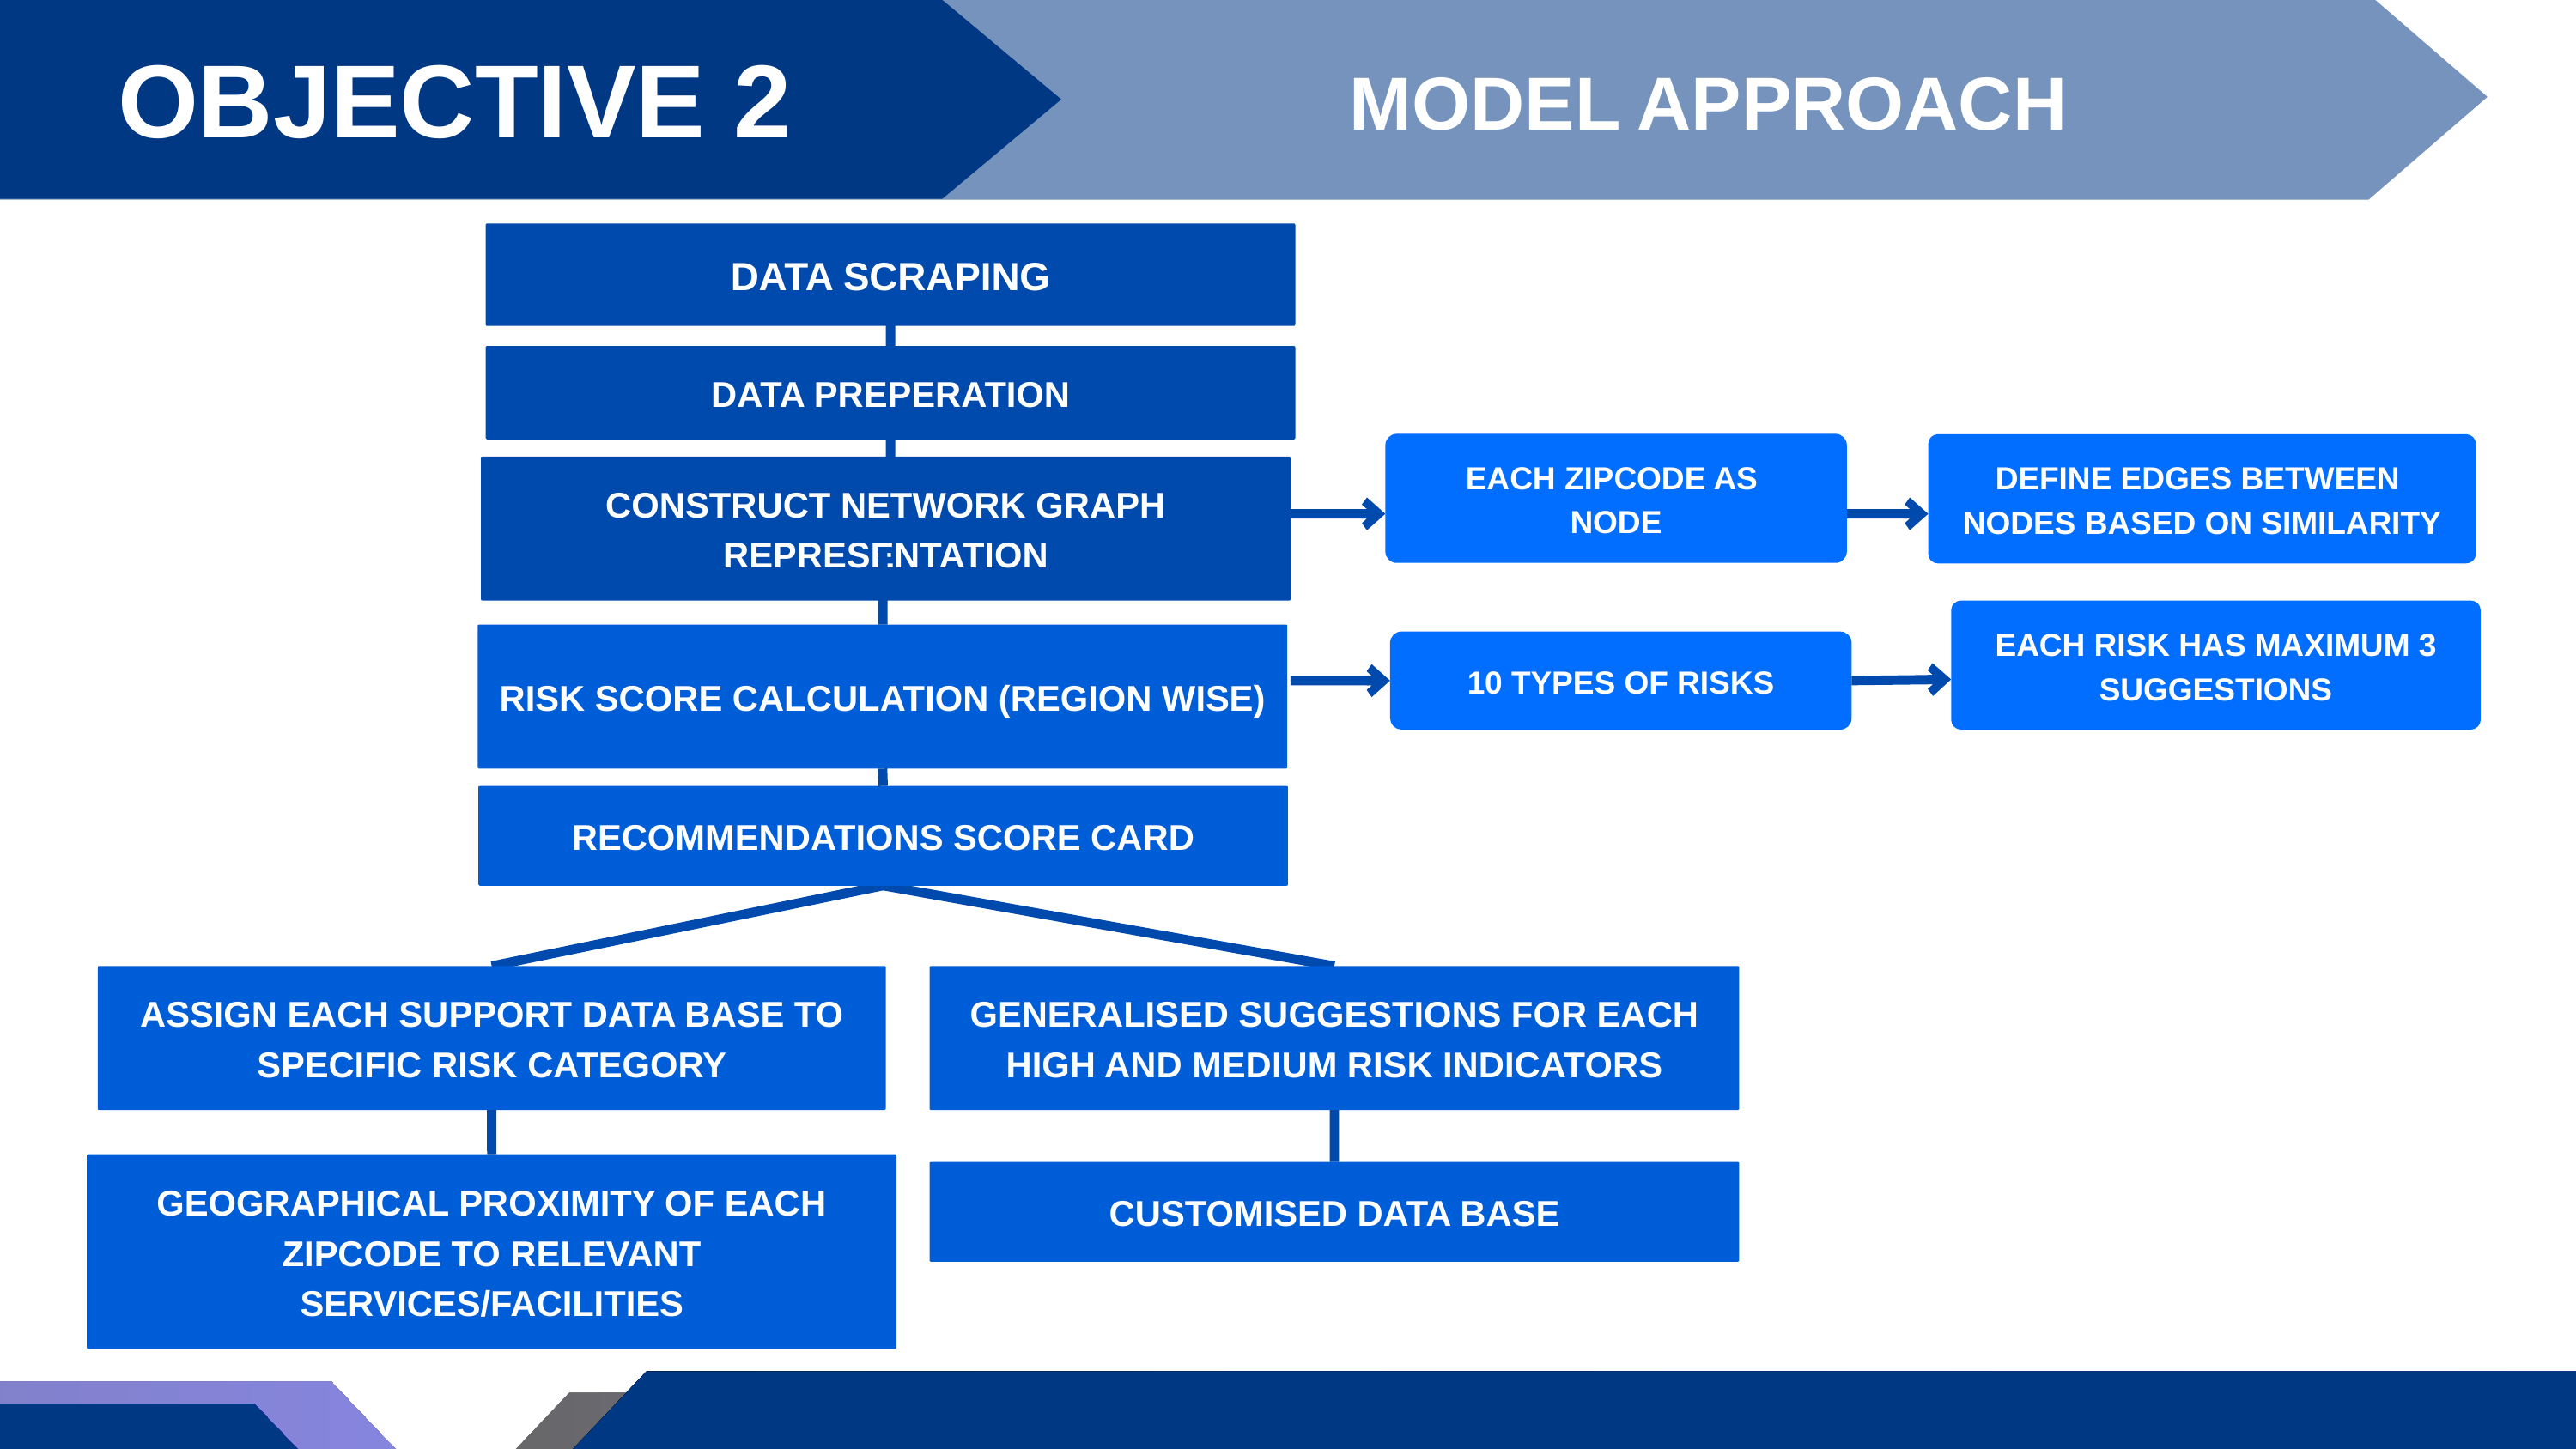

OBJECTIVE 2
MODEL APPROACH

DATA SCRAPING

DATA PREPERATION

EACH ZIPCODE AS
NODE

DEFINE EDGES BETWEEN
NODES BASED ON SIMILARITY

CONSTRUCT NETWORK GRAPH REPRESENTATION

EACH RISK HAS MAXIMUM 3 SUGGESTIONS

RISK SCORE CALCULATION (REGION WISE)

10 TYPES OF RISKS

RECOMMENDATIONS SCORE CARD

ASSIGN EACH SUPPORT DATA BASE TO SPECIFIC RISK CATEGORY

GENERALISED SUGGESTIONS FOR EACH HIGH AND MEDIUM RISK INDICATORS

GEOGRAPHICAL PROXIMITY OF EACH ZIPCODE TO RELEVANT SERVICES/FACILITIES

CUSTOMISED DATA BASE